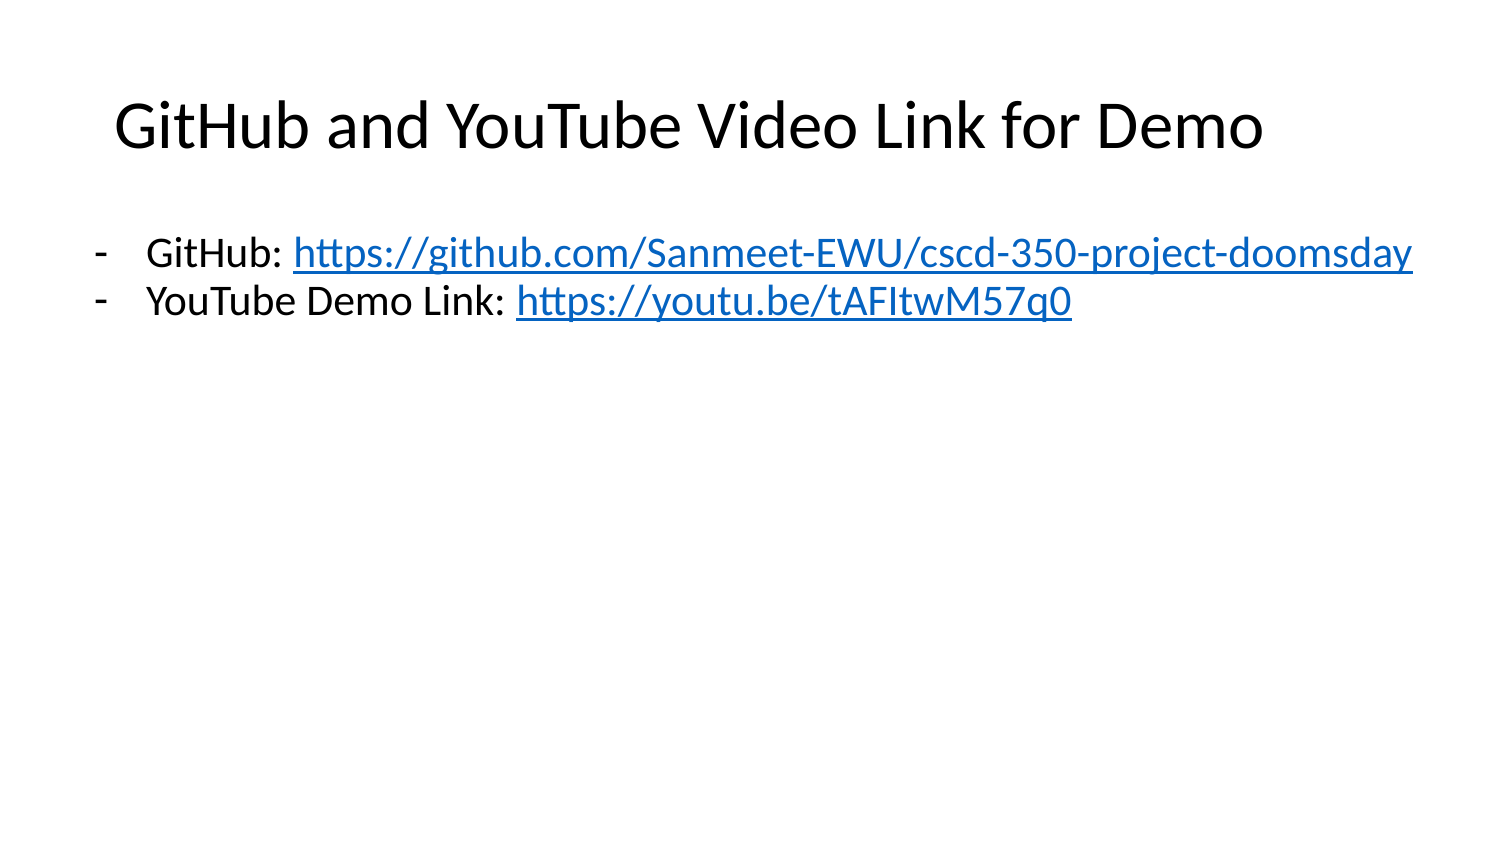

# GitHub and YouTube Video Link for Demo
GitHub: https://github.com/Sanmeet-EWU/cscd-350-project-doomsday
YouTube Demo Link: https://youtu.be/tAFItwM57q0